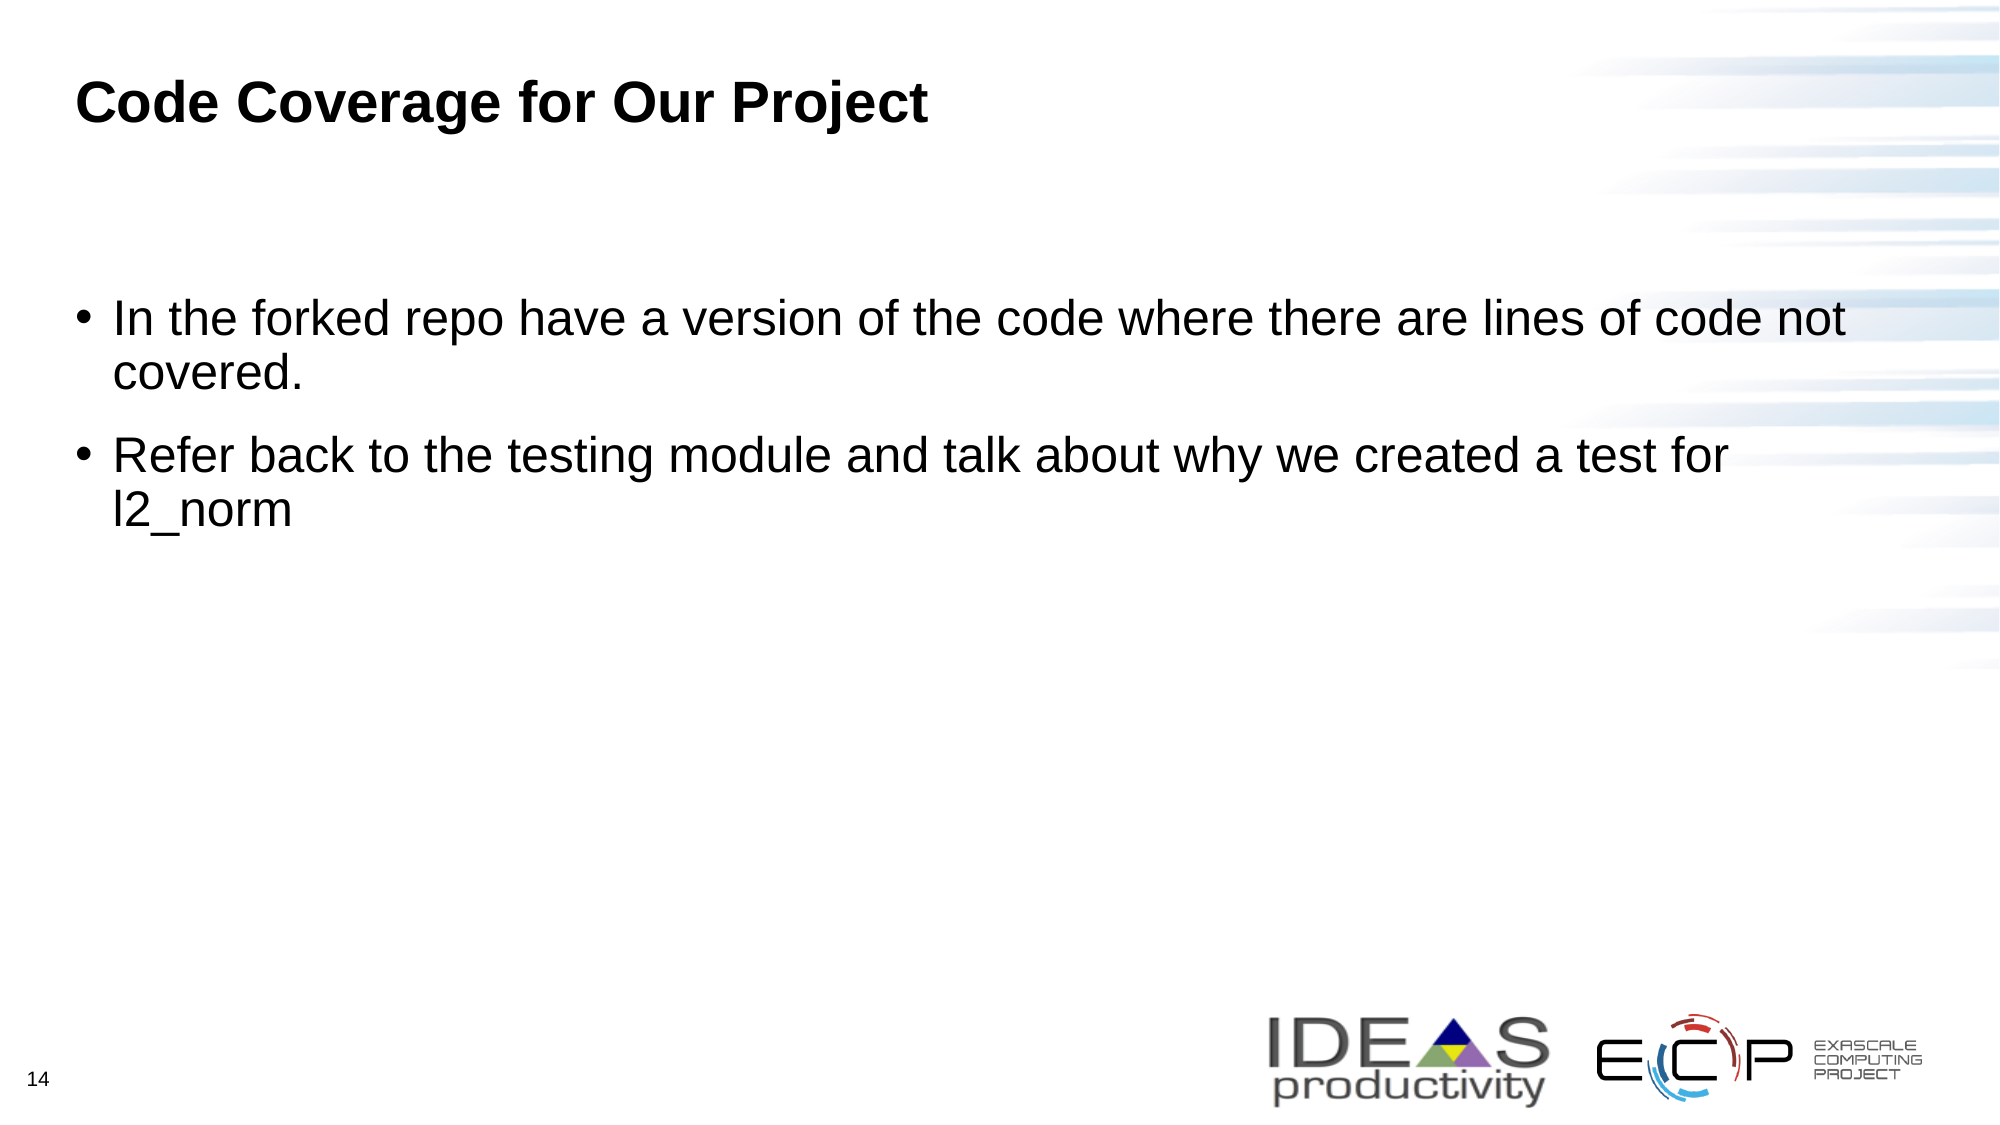

# Code Coverage for Our Project
In the forked repo have a version of the code where there are lines of code not covered.
Refer back to the testing module and talk about why we created a test for l2_norm